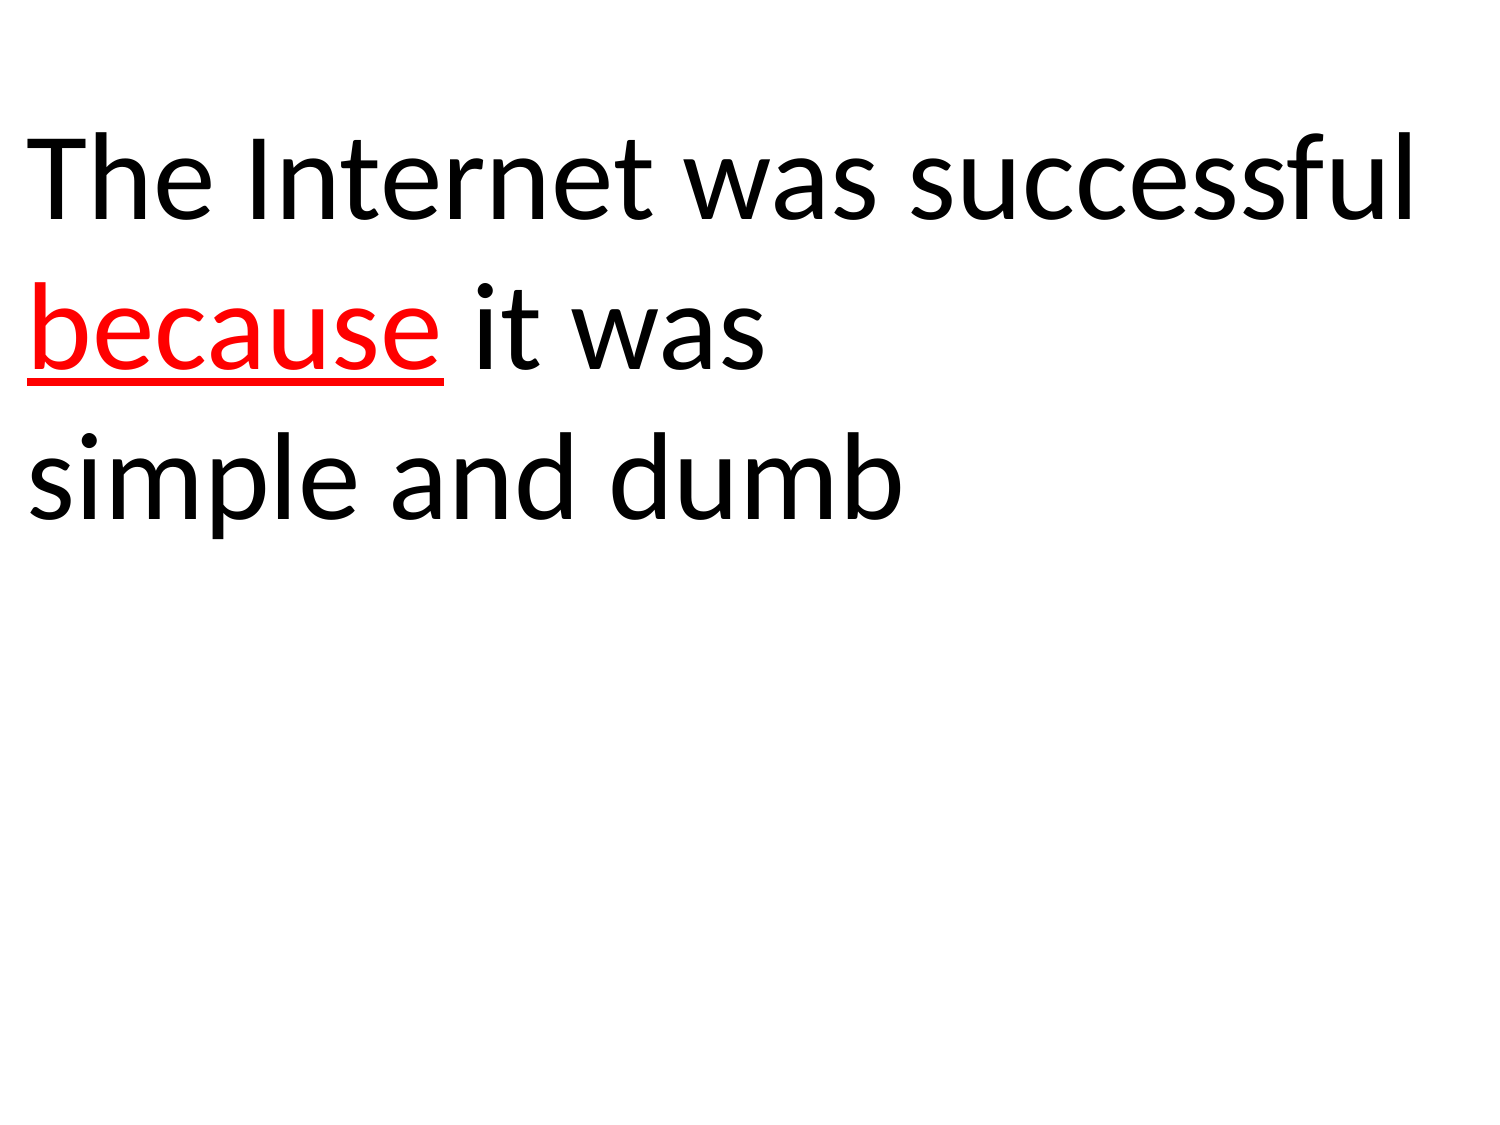

The Internet was successful because it was
simple and dumb